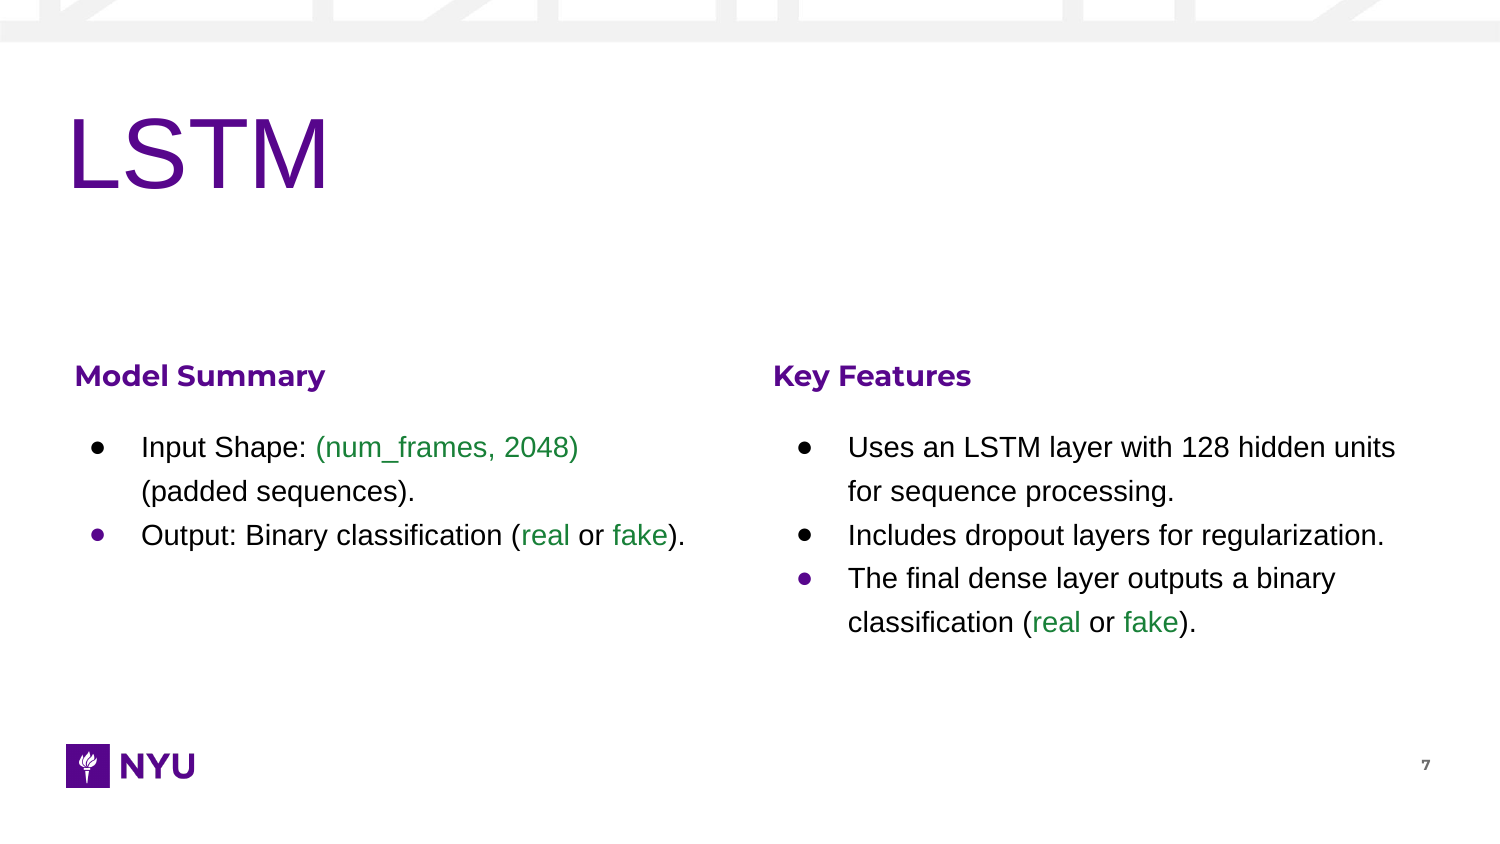

# LSTM
 Model Summary
Key Features
Input Shape: (num_frames, 2048) (padded sequences).
Output: Binary classification (real or fake).
Uses an LSTM layer with 128 hidden units for sequence processing.
Includes dropout layers for regularization.
The final dense layer outputs a binary classification (real or fake).